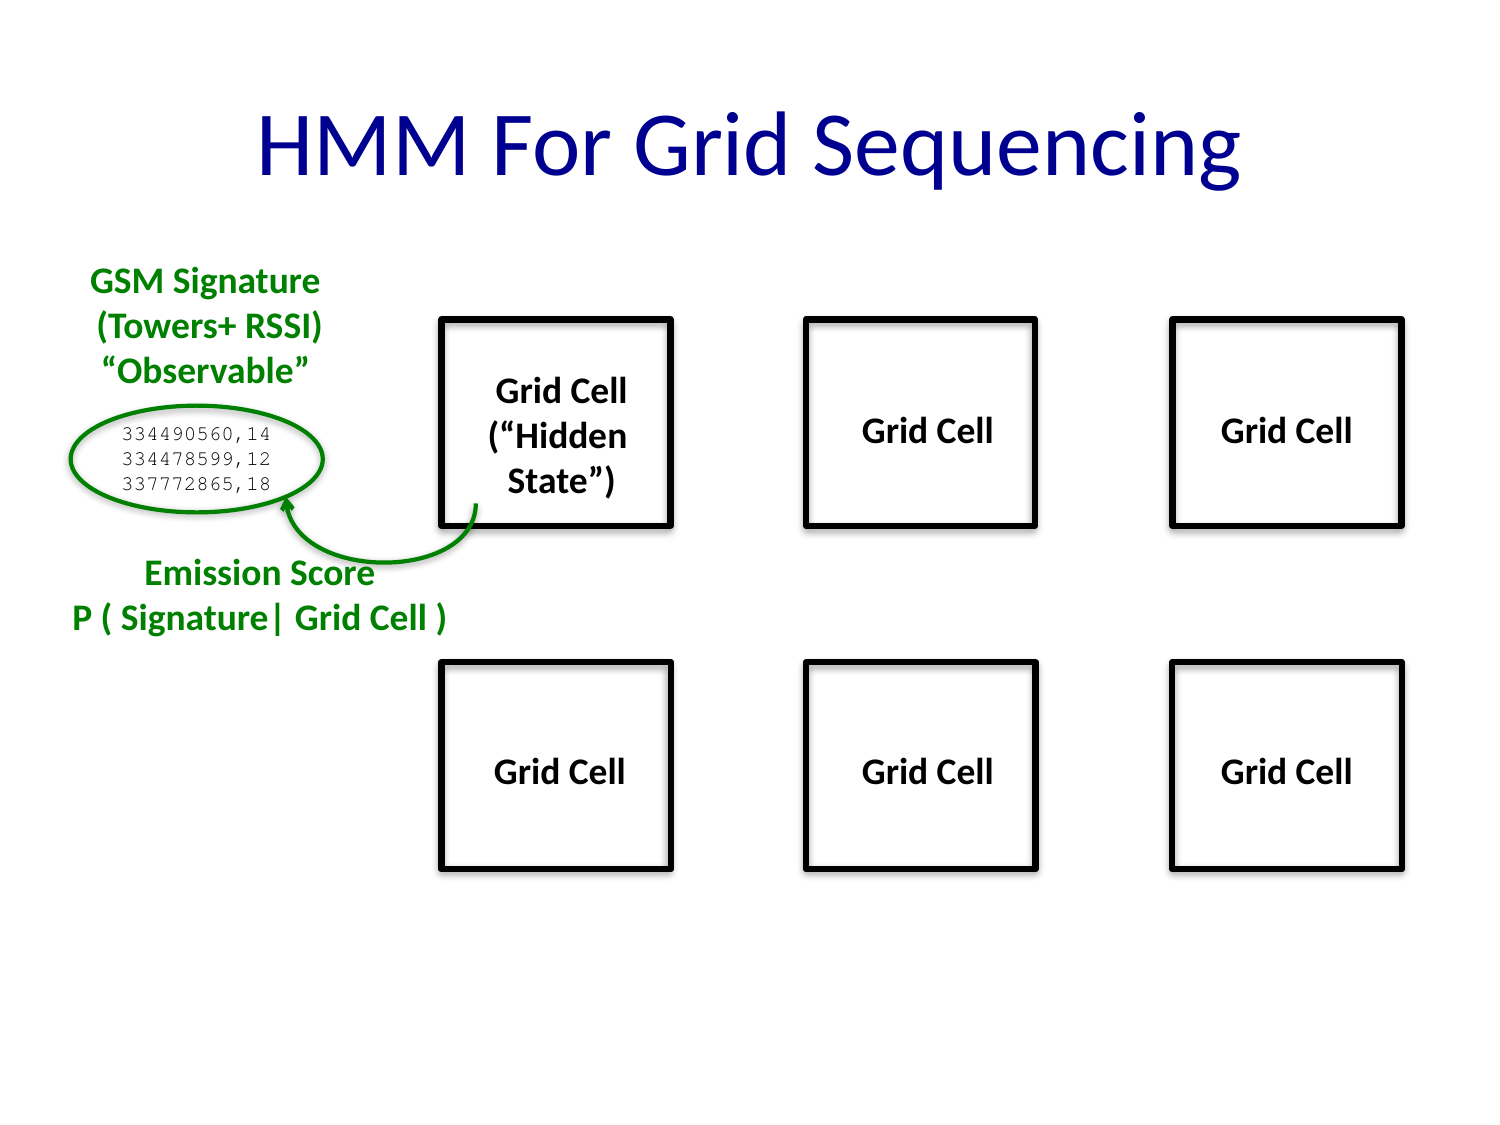

# HMM For Grid Sequencing
GSM Signature
 (Towers+ RSSI)
“Observable”

Grid Cell
(“Hidden
State”)
Grid Cell
Grid Cell

334490560,14
334478599,12
337772865,18
Emission Score
P ( Signature| Grid Cell )

Grid Cell
Grid Cell
Grid Cell